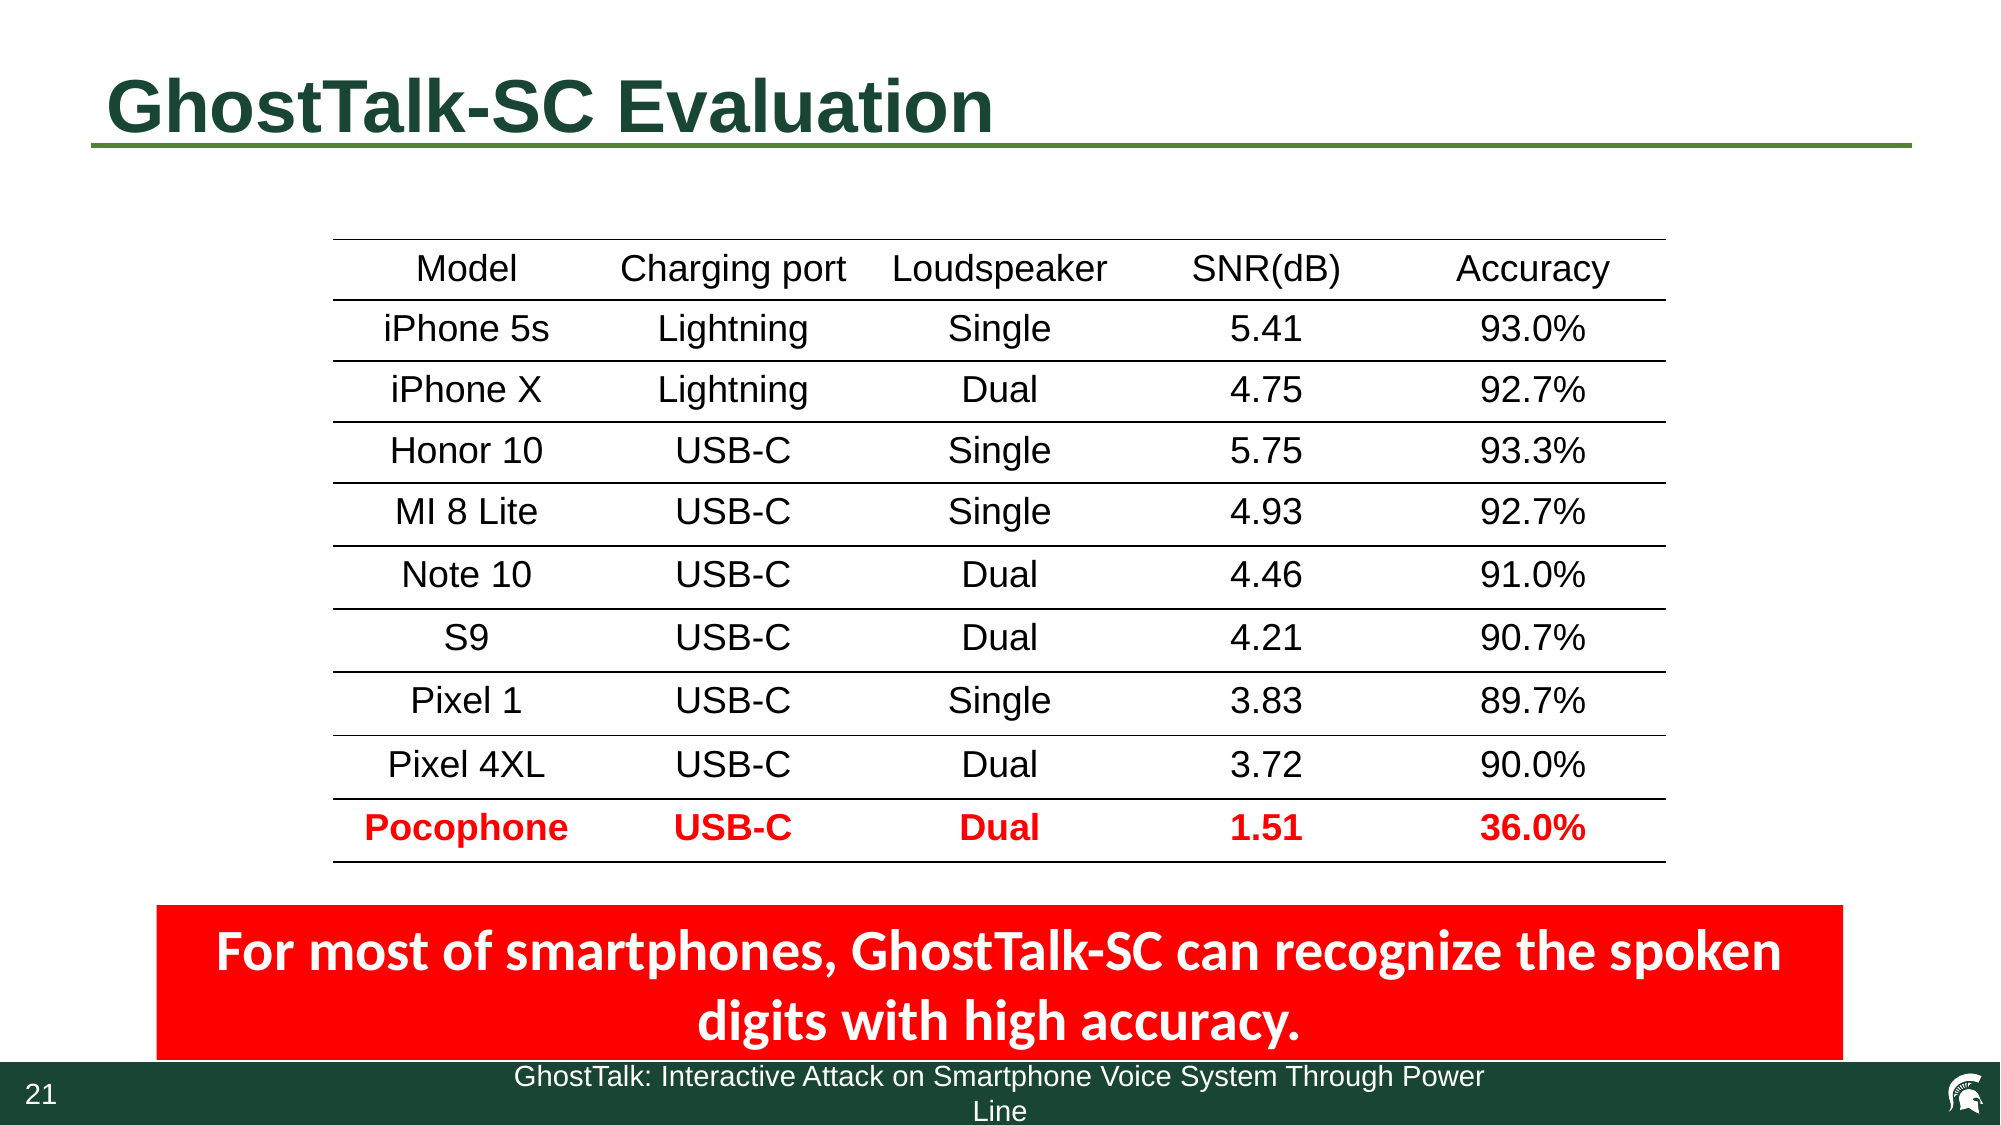

# GhostTalk-SC Evaluation
| Model | Charging port | Loudspeaker | SNR(dB) | Accuracy |
| --- | --- | --- | --- | --- |
| iPhone 5s | Lightning | Single | 5.41 | 93.0% |
| iPhone X | Lightning | Dual | 4.75 | 92.7% |
| Honor 10 | USB-C | Single | 5.75 | 93.3% |
| MI 8 Lite | USB-C | Single | 4.93 | 92.7% |
| Note 10 | USB-C | Dual | 4.46 | 91.0% |
| S9 | USB-C | Dual | 4.21 | 90.7% |
| Pixel 1 | USB-C | Single | 3.83 | 89.7% |
| Pixel 4XL | USB-C | Dual | 3.72 | 90.0% |
| Pocophone | USB-C | Dual | 1.51 | 36.0% |
For most of smartphones, GhostTalk-SC can recognize the spoken digits with high accuracy.
21
GhostTalk: Interactive Attack on Smartphone Voice System Through Power Line